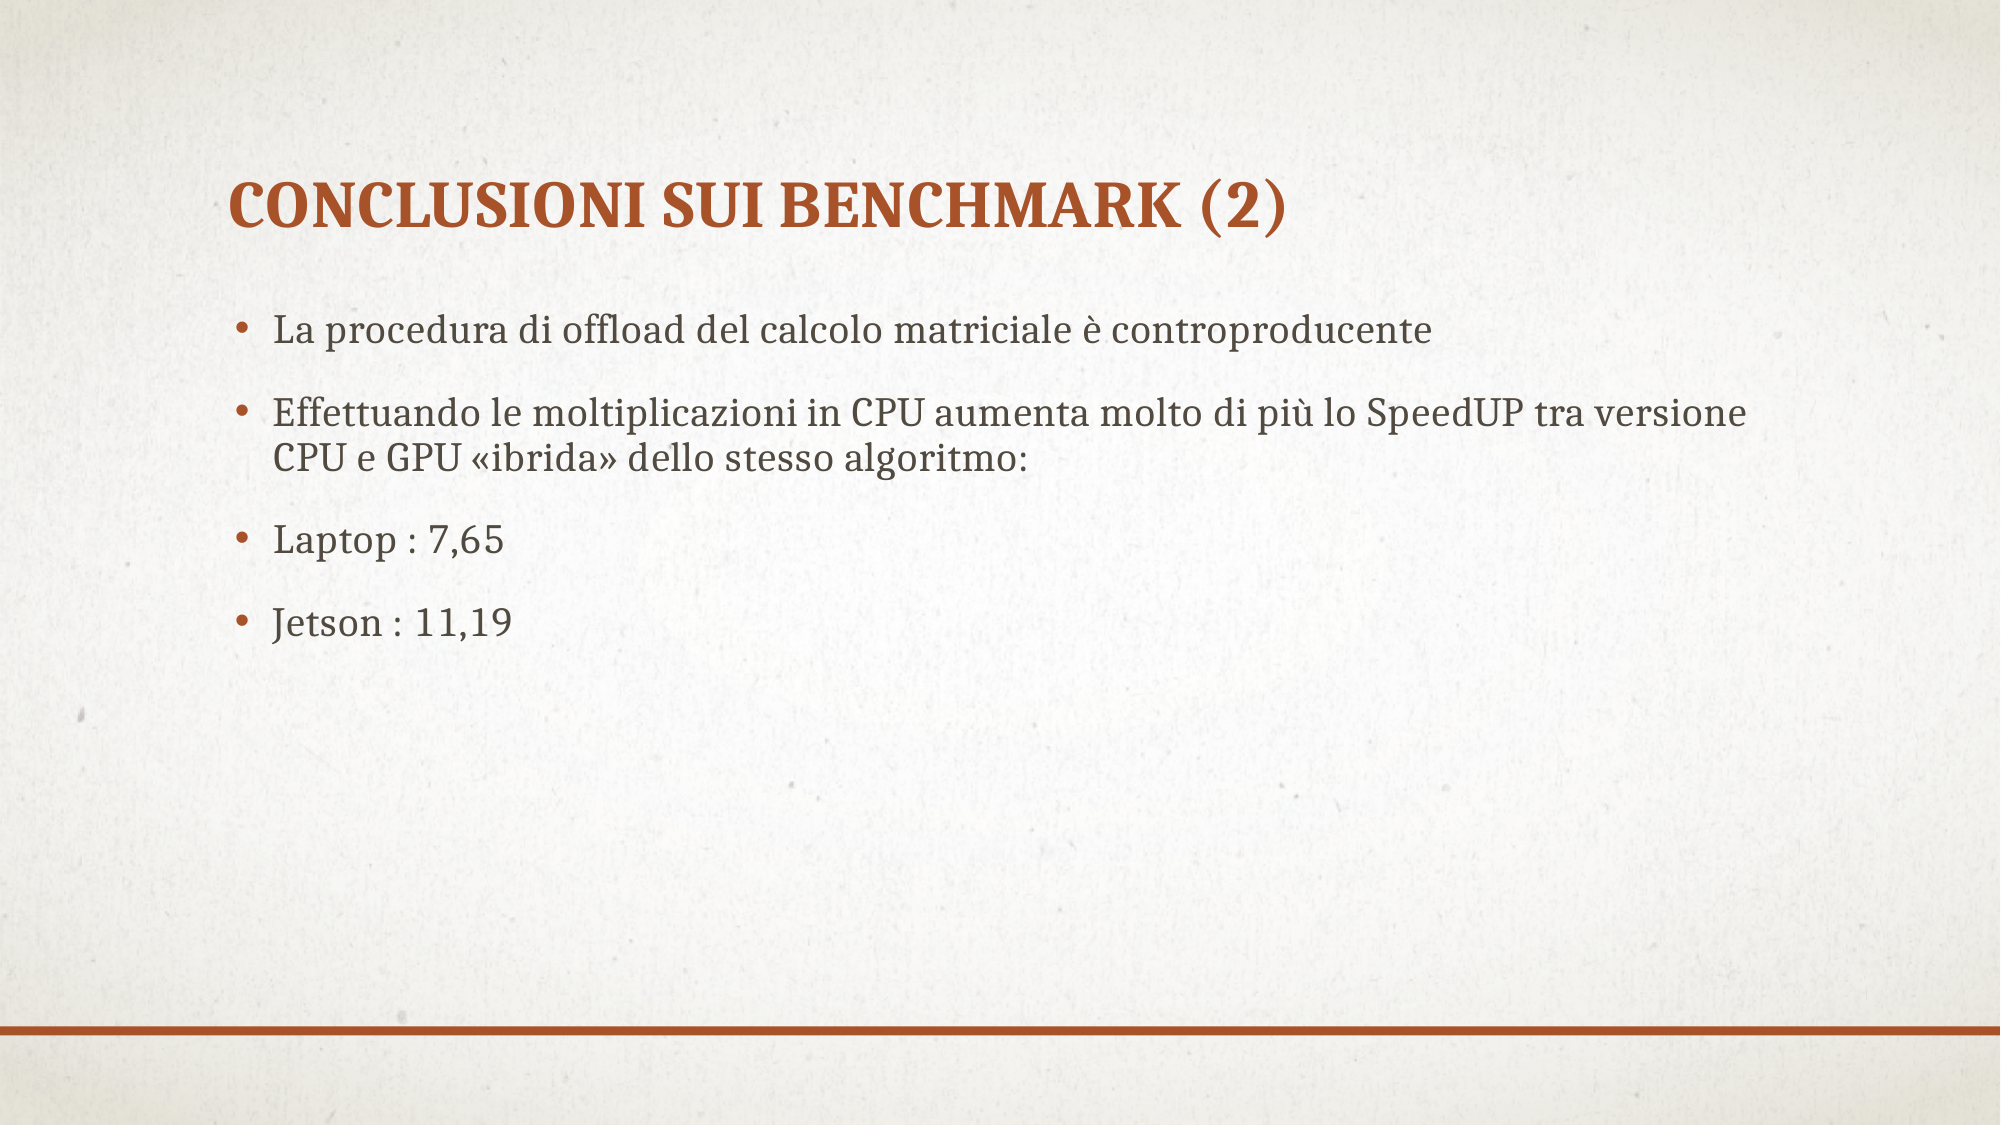

# Conclusioni sui benchmark (2)
La procedura di offload del calcolo matriciale è controproducente
Effettuando le moltiplicazioni in CPU aumenta molto di più lo SpeedUP tra versione CPU e GPU «ibrida» dello stesso algoritmo:
Laptop : 7,65
Jetson : 11,19